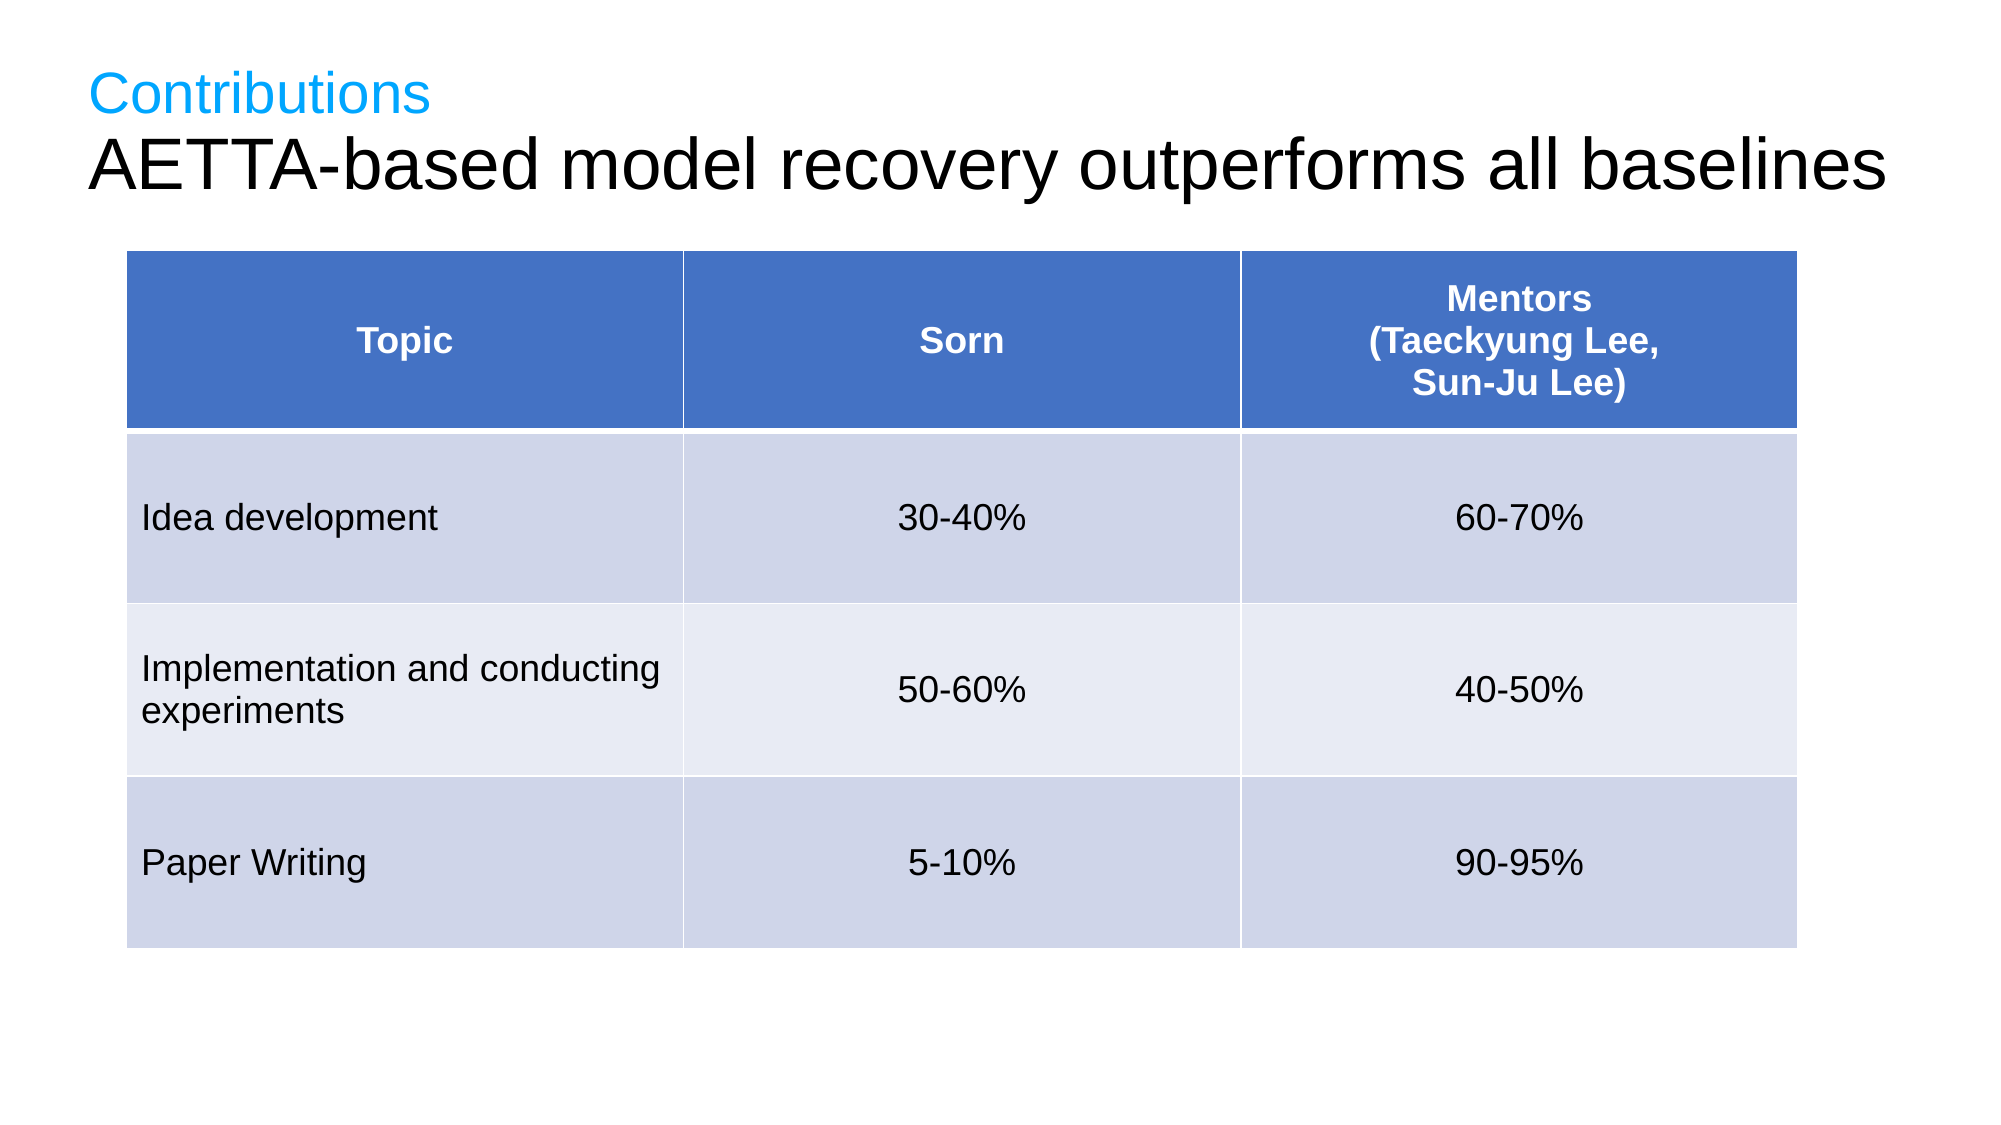

Contributions
AETTA-based model recovery outperforms all baselines
| Topic | Sorn | Mentors (Taeckyung Lee, Sun-Ju Lee) |
| --- | --- | --- |
| Idea development | 30-40% | 60-70% |
| Implementation and conducting experiments | 50-60% | 40-50% |
| Paper Writing | 5-10% | 90-95% |